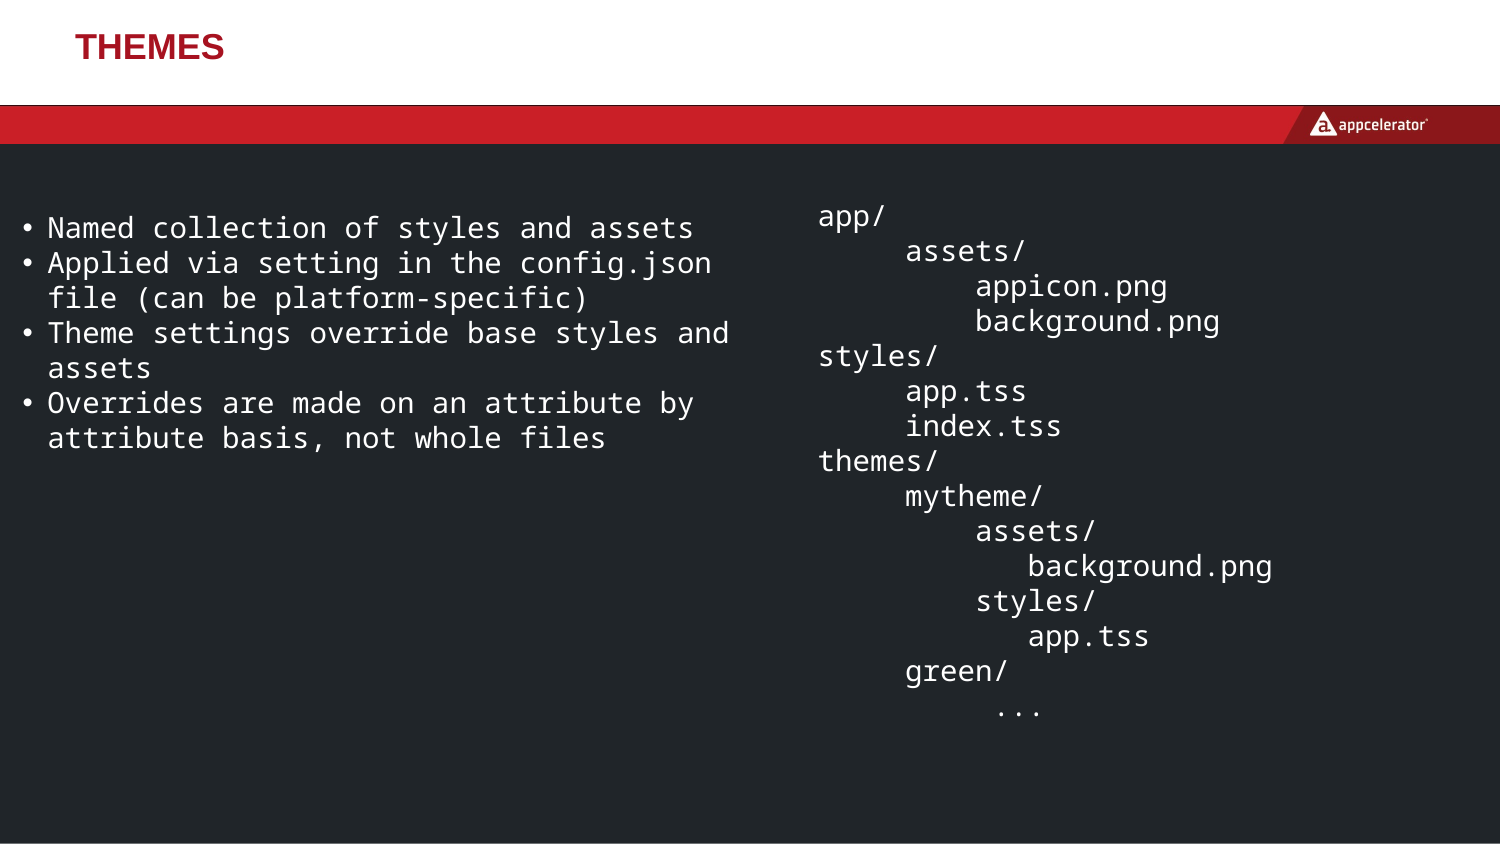

# Themes

app/
     assets/
         appicon.png
         background.png
styles/
     app.tss
     index.tss
themes/
     mytheme/
         assets/
            background.png
         styles/
            app.tss
     green/
          ...
Named collection of styles and assets
Applied via setting in the config.json file (can be platform-specific)
Theme settings override base styles and assets
Overrides are made on an attribute by attribute basis, not whole files